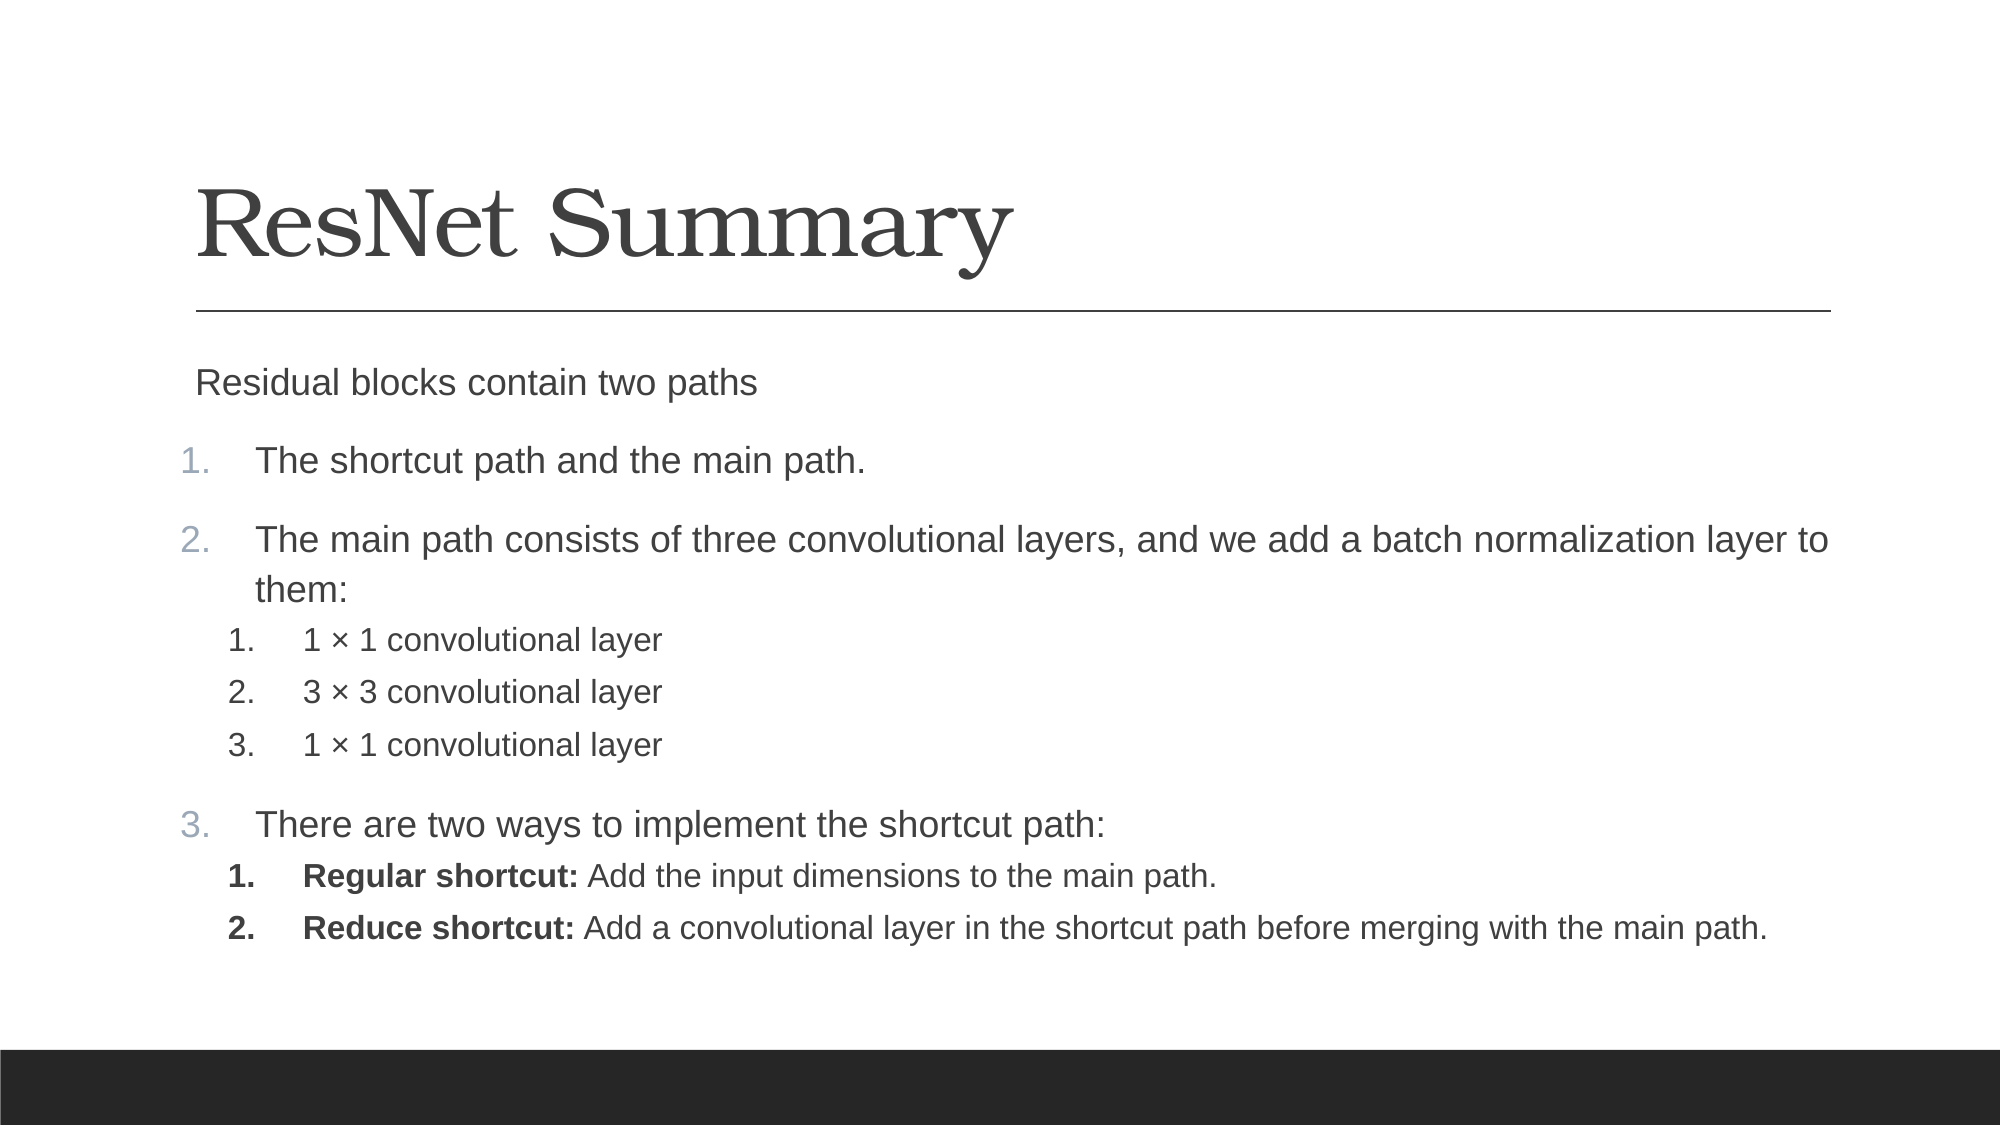

# ResNet Summary
Residual blocks contain two paths
The shortcut path and the main path.
The main path consists of three convolutional layers, and we add a batch normalization layer to them:
1 × 1 convolutional layer
3 × 3 convolutional layer
1 × 1 convolutional layer
There are two ways to implement the shortcut path:
Regular shortcut: Add the input dimensions to the main path.
Reduce shortcut: Add a convolutional layer in the shortcut path before merging with the main path.